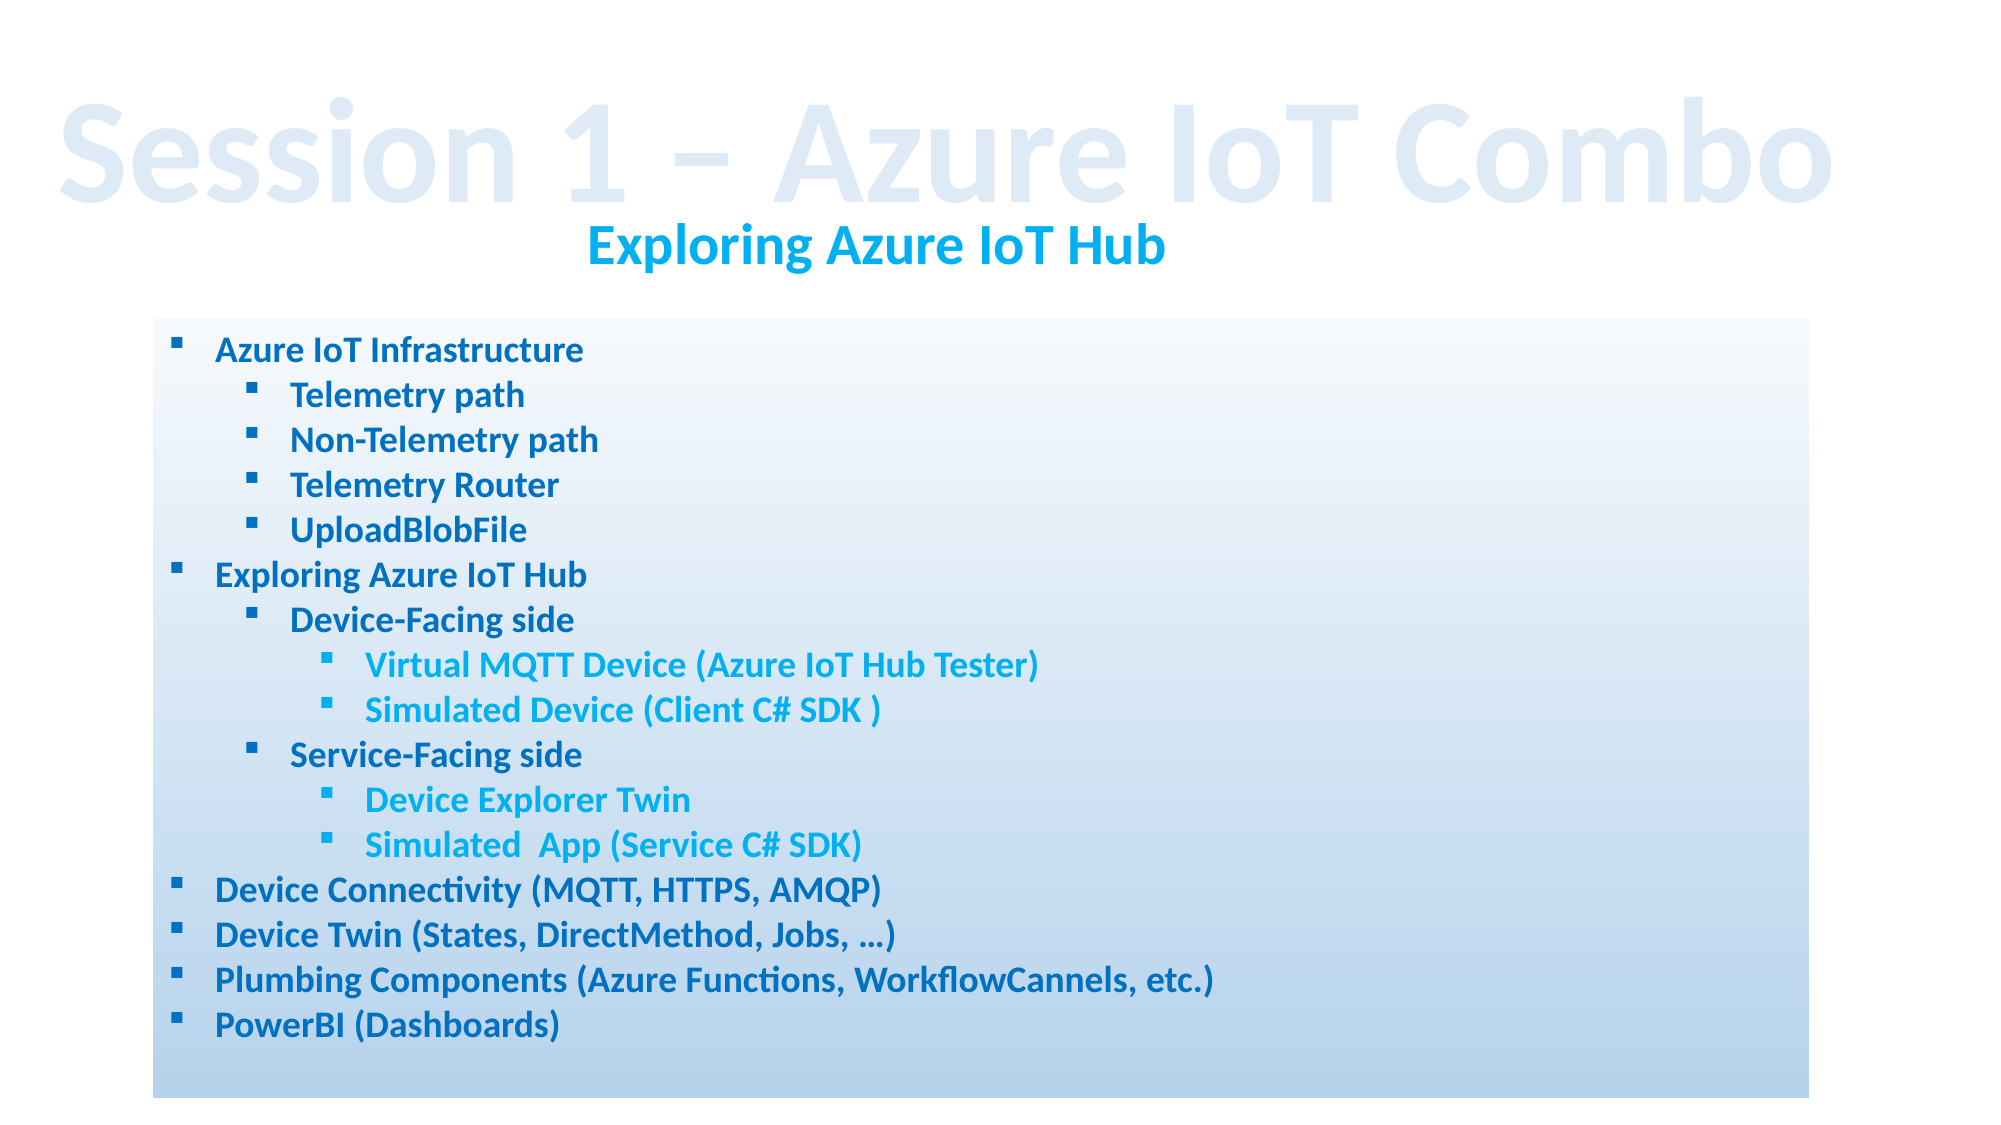

Session 1 – Azure IoT Combo
Exploring Azure IoT Hub
Azure IoT Infrastructure
Telemetry path
Non-Telemetry path
Telemetry Router
UploadBlobFile
Exploring Azure IoT Hub
Device-Facing side
Virtual MQTT Device (Azure IoT Hub Tester)
Simulated Device (Client C# SDK )
Service-Facing side
Device Explorer Twin
Simulated  App (Service C# SDK)
Device Connectivity (MQTT, HTTPS, AMQP)
Device Twin (States, DirectMethod, Jobs, …)
Plumbing Components (Azure Functions, WorkflowCannels, etc.)
PowerBI (Dashboards)